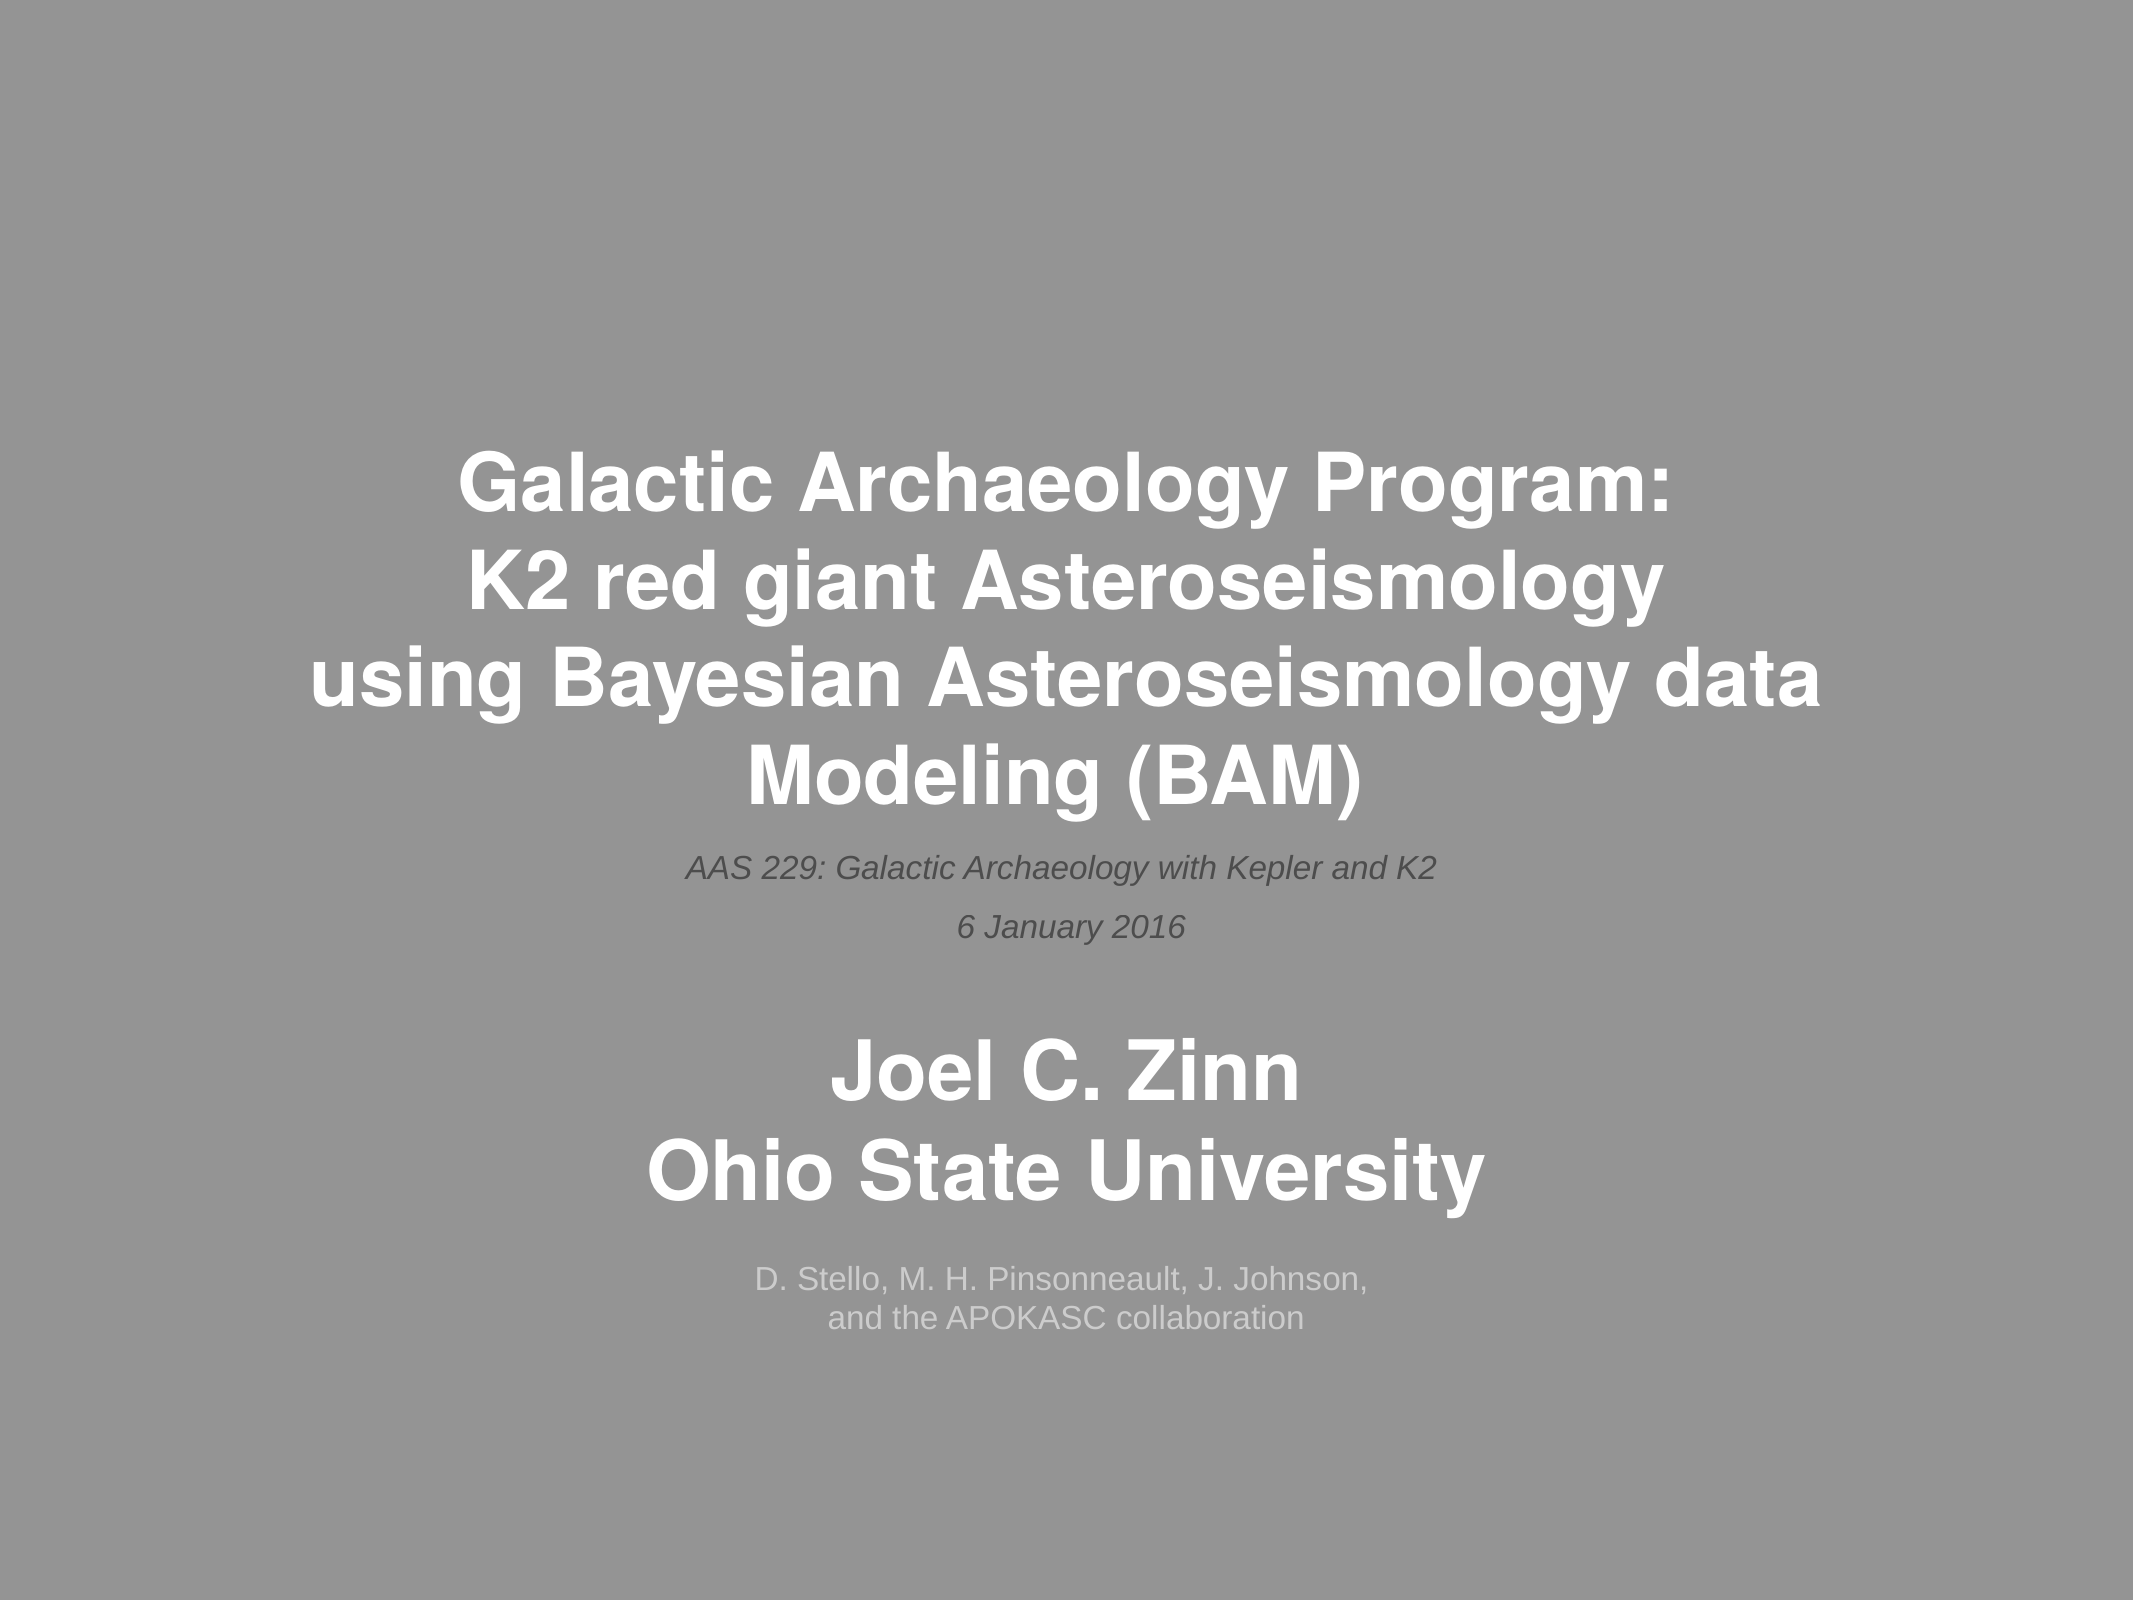

# Galactic Archaeology Program:
K2 red giant Asteroseismology
using Bayesian Asteroseismology data Modeling (BAM)
AAS 229: Galactic Archaeology with Kepler and K2

 6 January 2016

Joel C. Zinn
Ohio State University

D. Stello, M. H. Pinsonneault, J. Johnson,
and the APOKASC collaboration